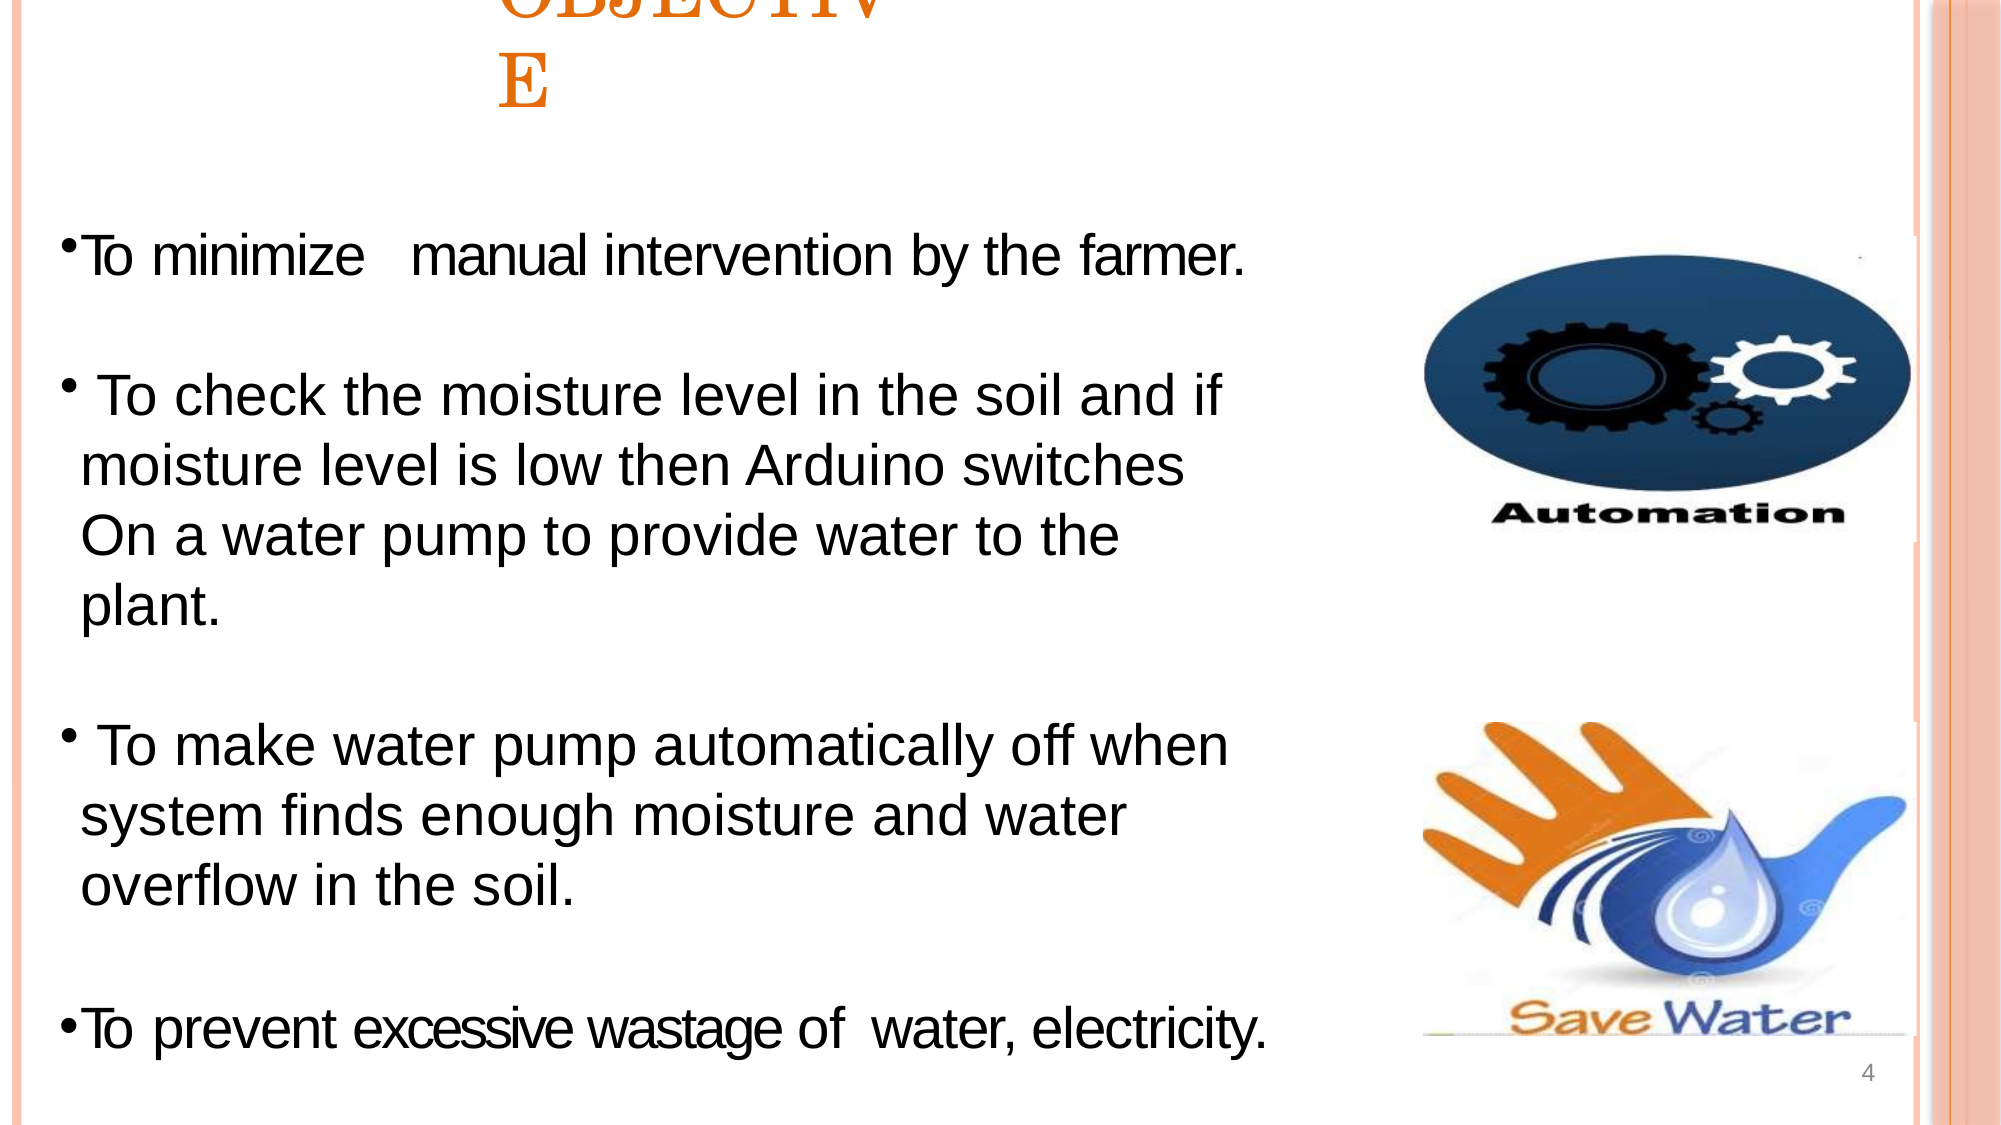

# Objective
To minimize	manual intervention by the farmer.

 To check the moisture level in the soil and if moisture level is low then Arduino switches On a water pump to provide water to the plant.

 To make water pump automatically off when system finds enough moisture and water overflow in the soil.

To  prevent excessive wastage of  water, electricity.

4